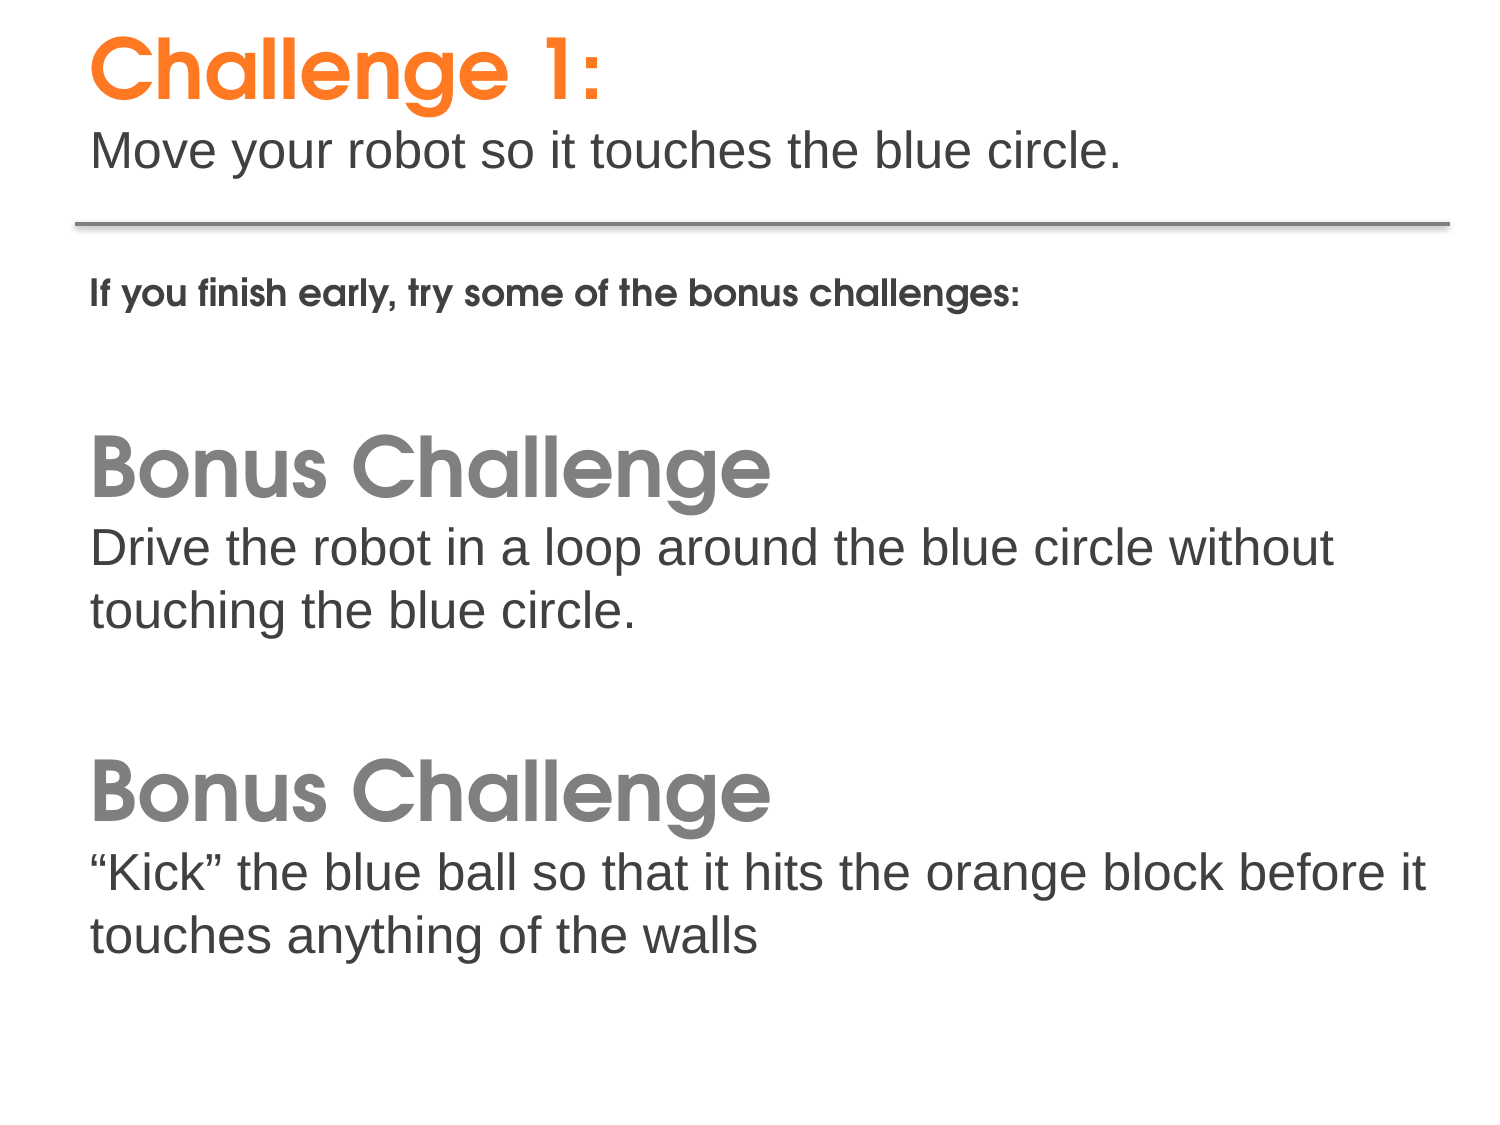

Challenge 1:
Move your robot so it touches the blue circle.
If you finish early, try some of the bonus challenges:

Bonus Challenge
Drive the robot in a loop around the blue circle without touching the blue circle.

Bonus Challenge
“Kick” the blue ball so that it hits the orange block before it touches anything of the walls